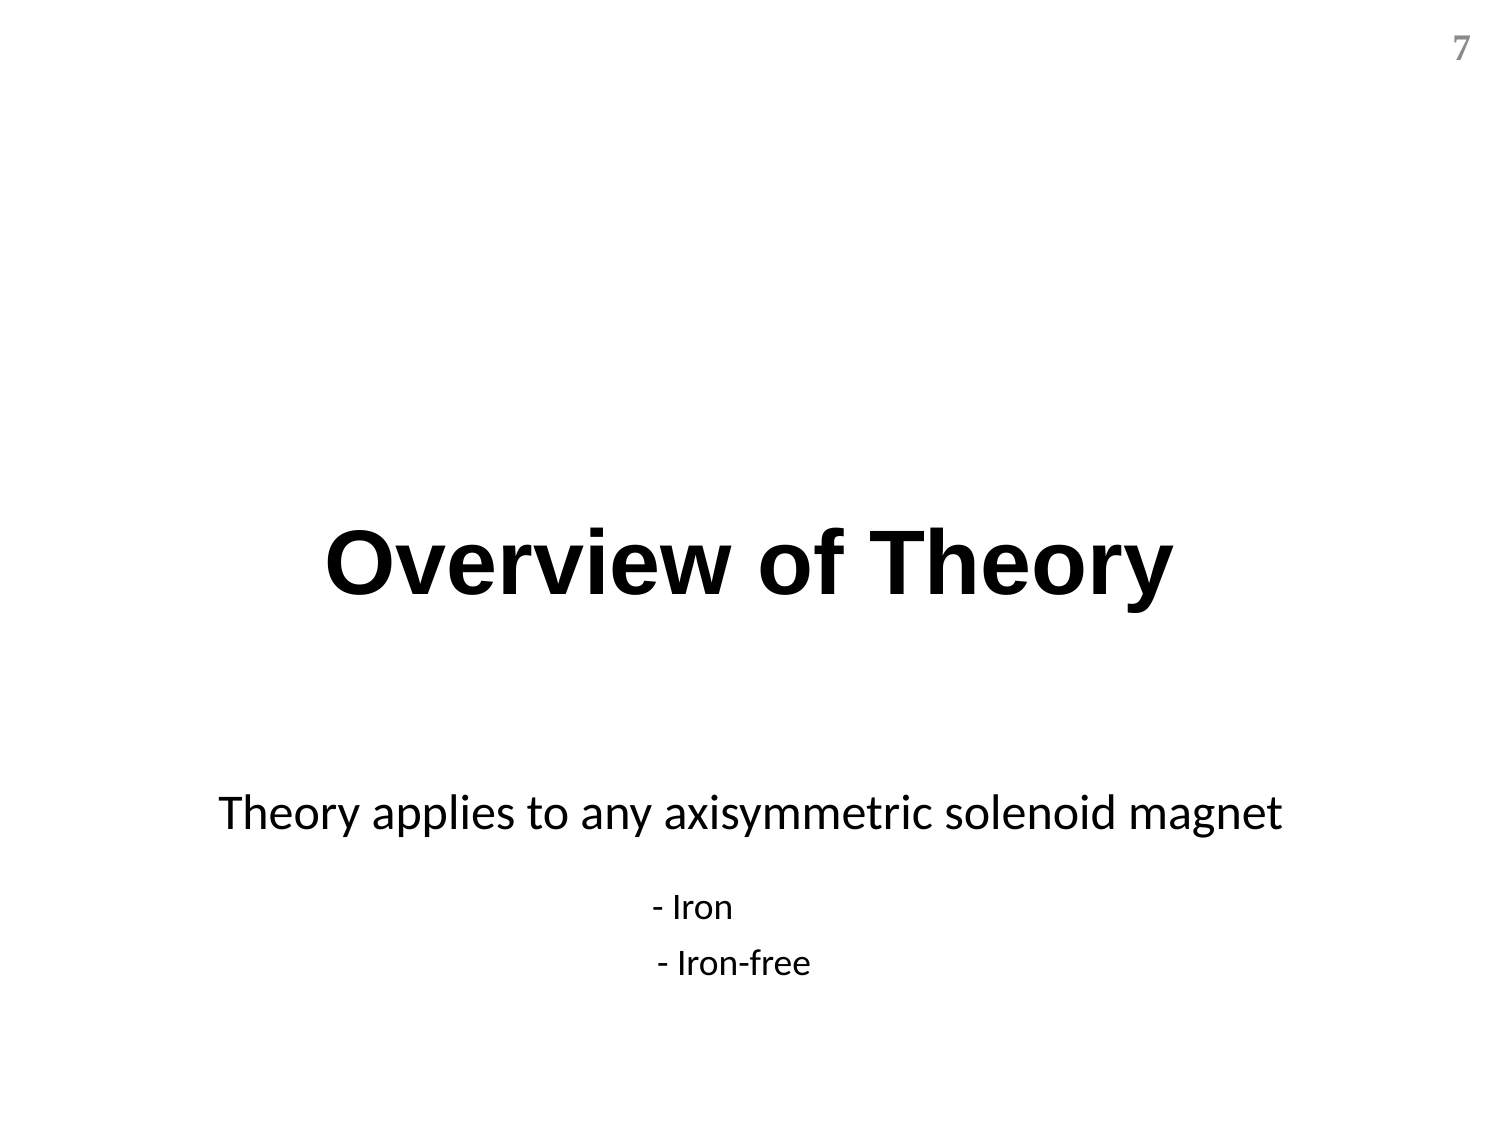

7
# Overview of Theory
Theory applies to any axisymmetric solenoid magnet
- Iron
- Iron-free